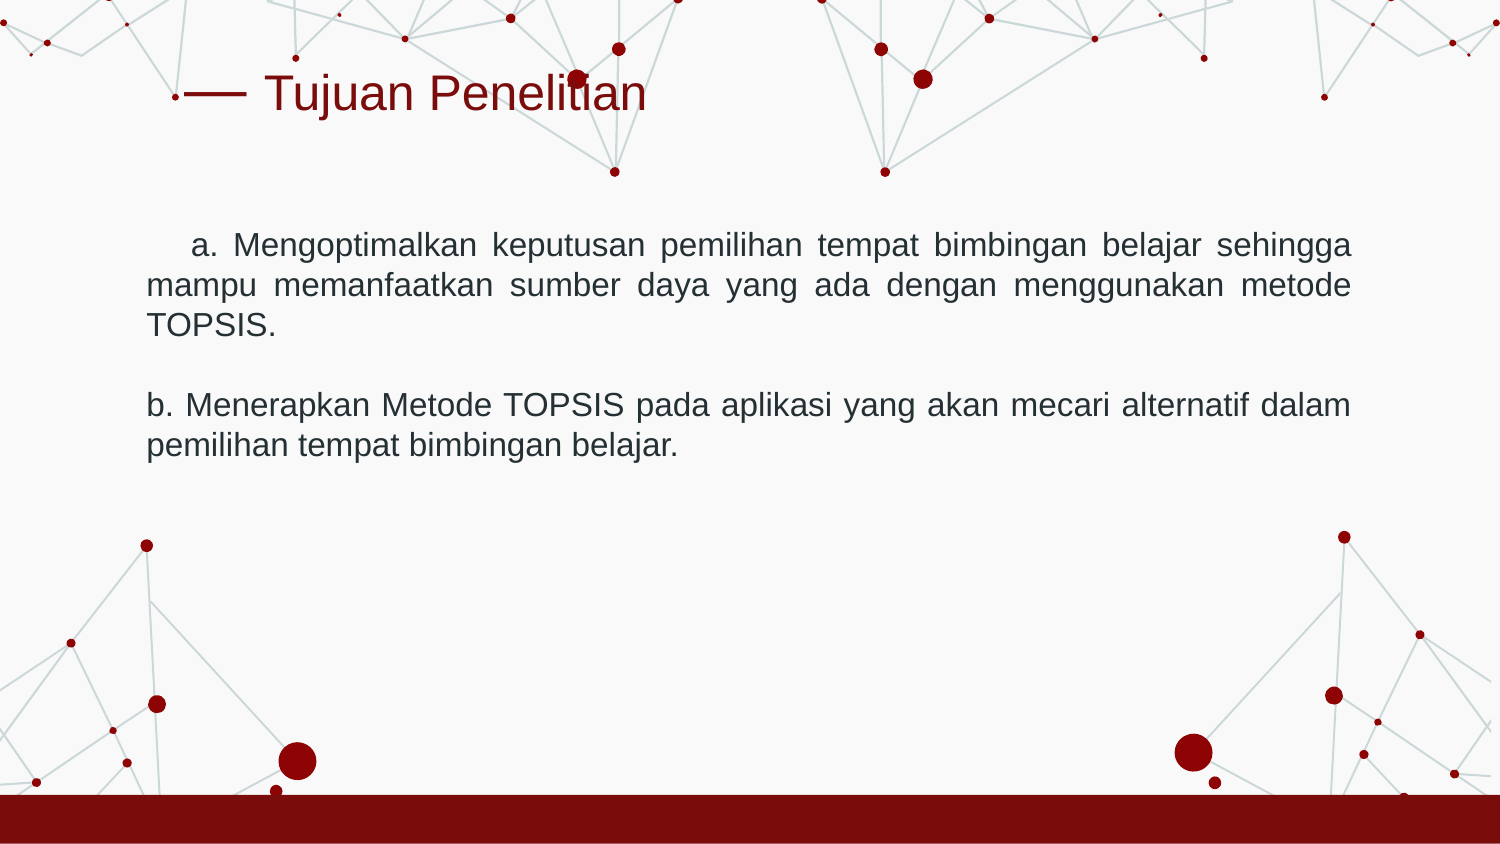

# — Tujuan Penelitian
   a. Mengoptimalkan keputusan pemilihan tempat bimbingan belajar sehingga mampu memanfaatkan sumber daya yang ada dengan menggunakan metode TOPSIS.

b. Menerapkan Metode TOPSIS pada aplikasi yang akan mecari alternatif dalam pemilihan tempat bimbingan belajar.